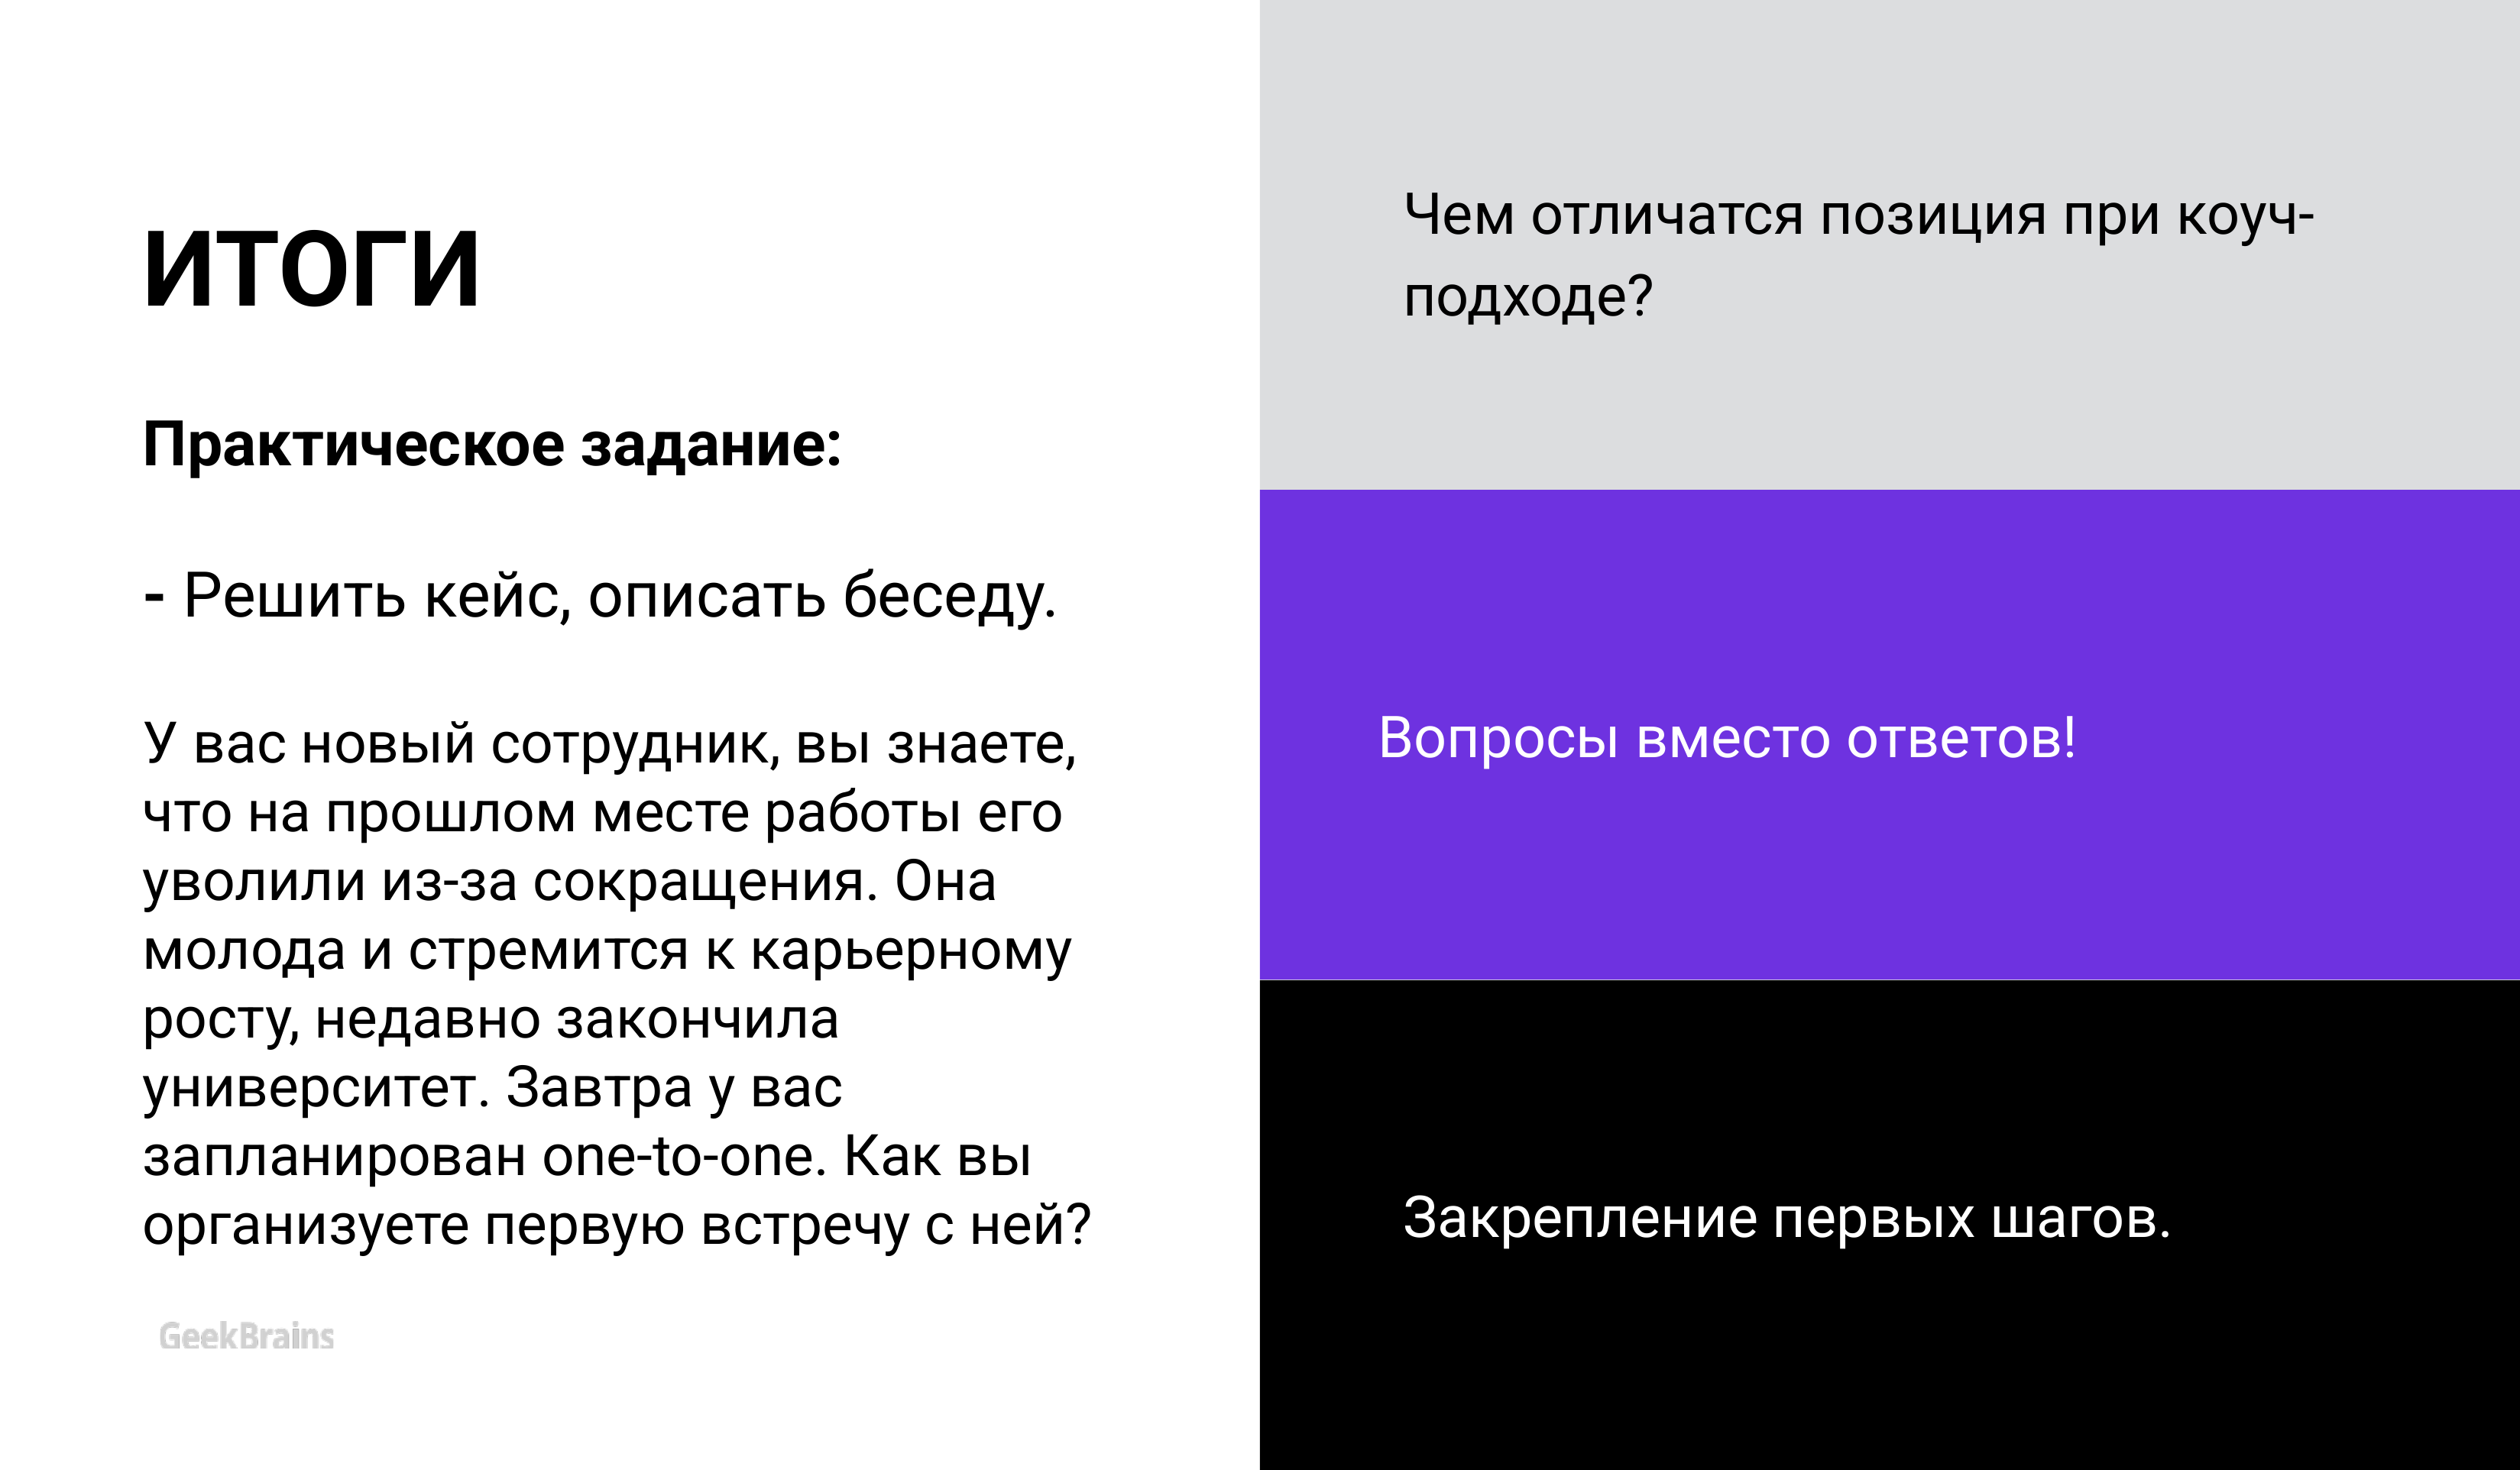

# ИТОГИ Практическое задание: - Решить кейс, описать беседу. У вас новый сотрудник, вы знаете, что на прошлом месте работы его уволили из-за сокращения. Она молода и стремится к карьерному росту, недавно закончила университет. Завтра у вас запланирован one-to-one. Как вы организуете первую встречу с ней?
Чем отличатся позиция при коуч-подходе?
Вопросы вместо ответов!
Закрепление первых шагов.